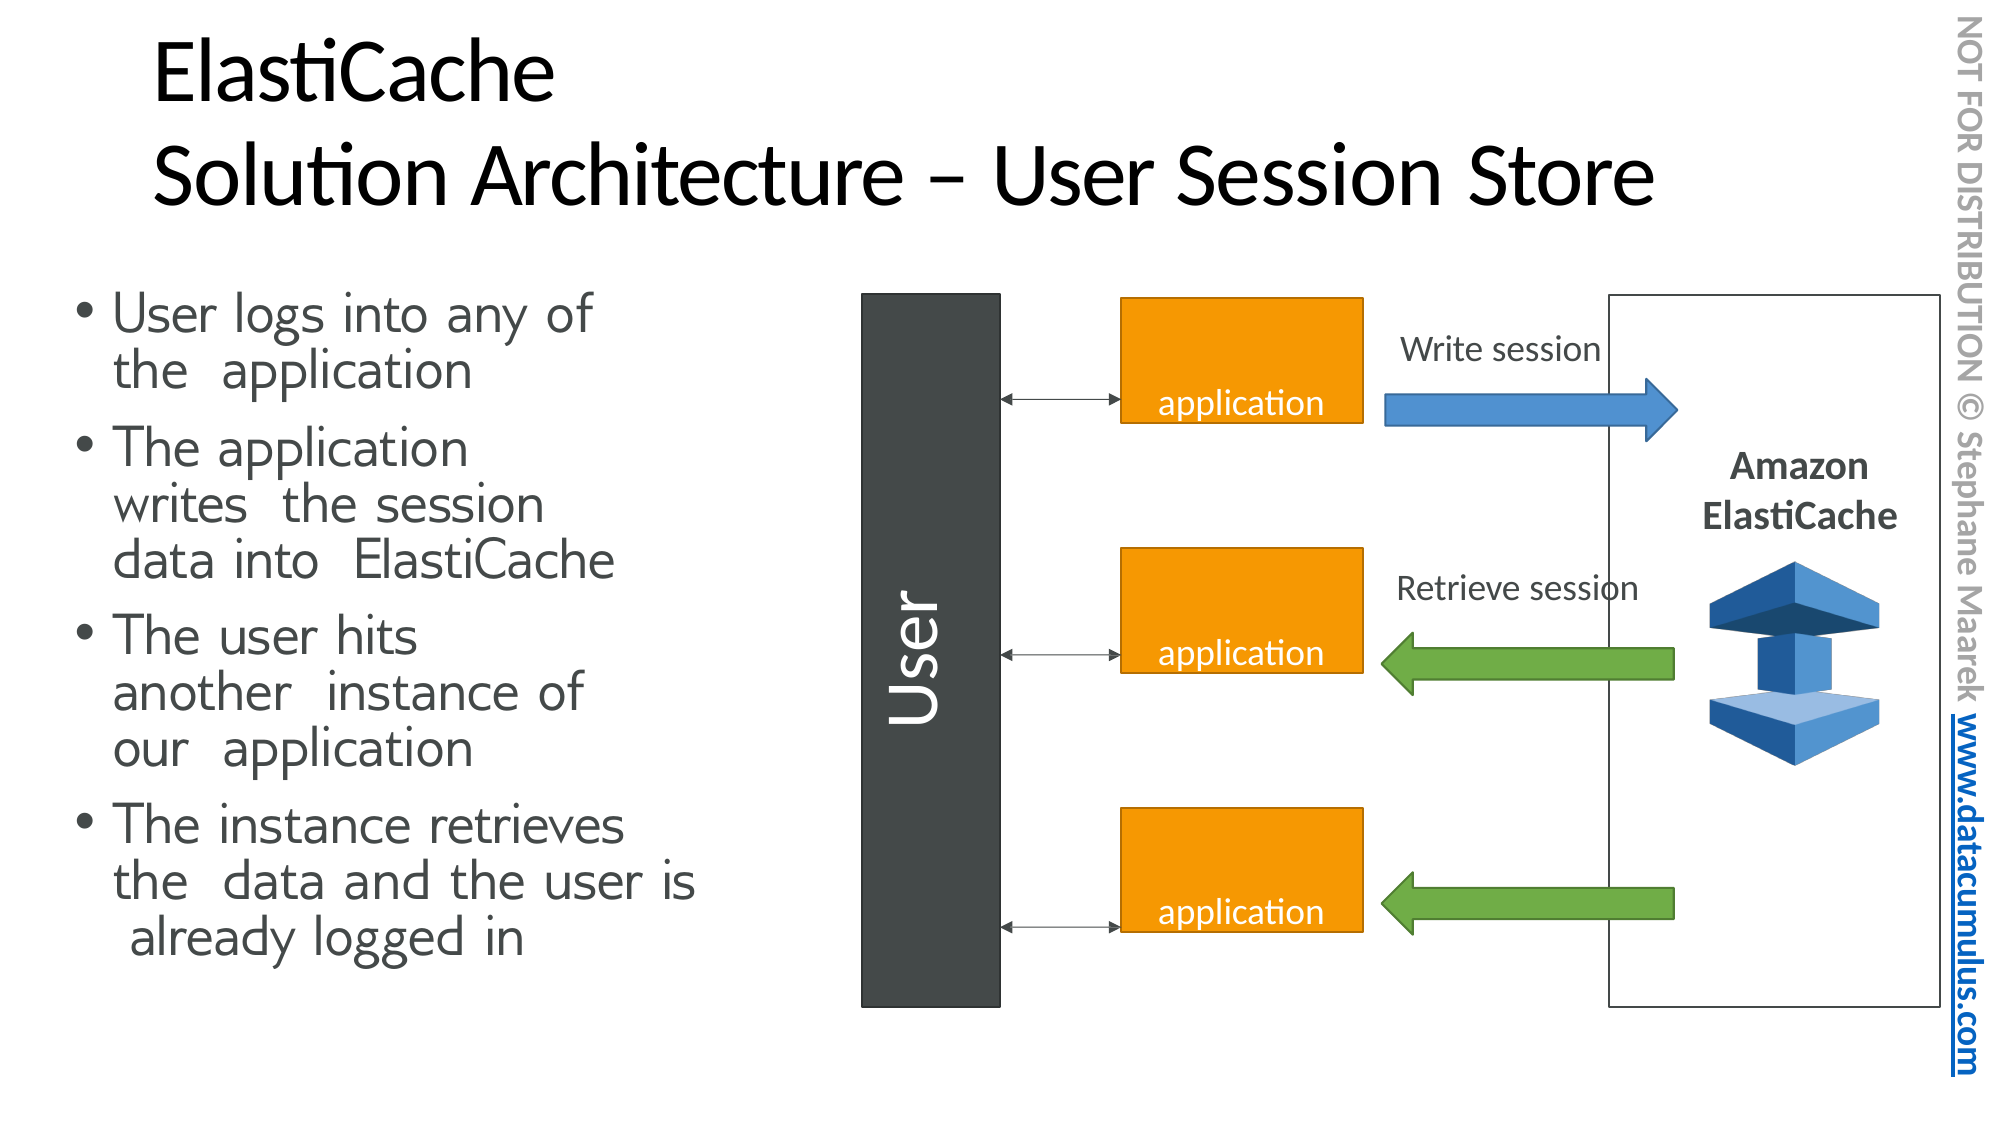

# ElastiCache
Solution Architecture – User Session Store
NOT FOR DISTRIBUTION © Stephane Maarek www.datacumulus.com
User logs into any of the  application
The application writes  the session data into  ElastiCache
The user hits another  instance of our  application
The instance retrieves the  data and the user is  already logged in
User

application
Write session

Amazon  ElastiCache

application
Retrieve session

application

© Stephane Maarek